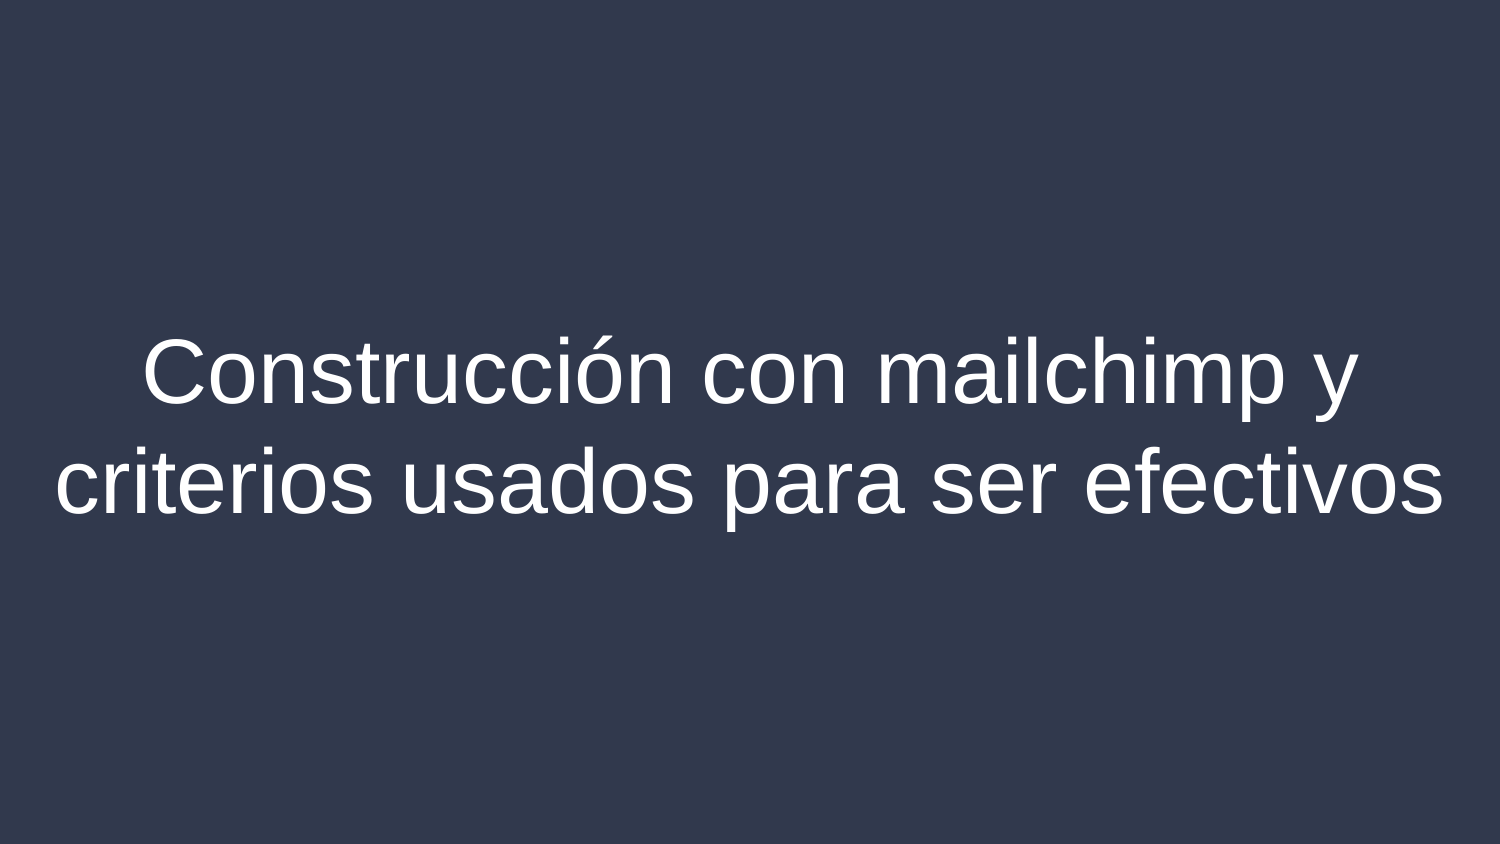

# Construcción con mailchimp y criterios usados para ser efectivos